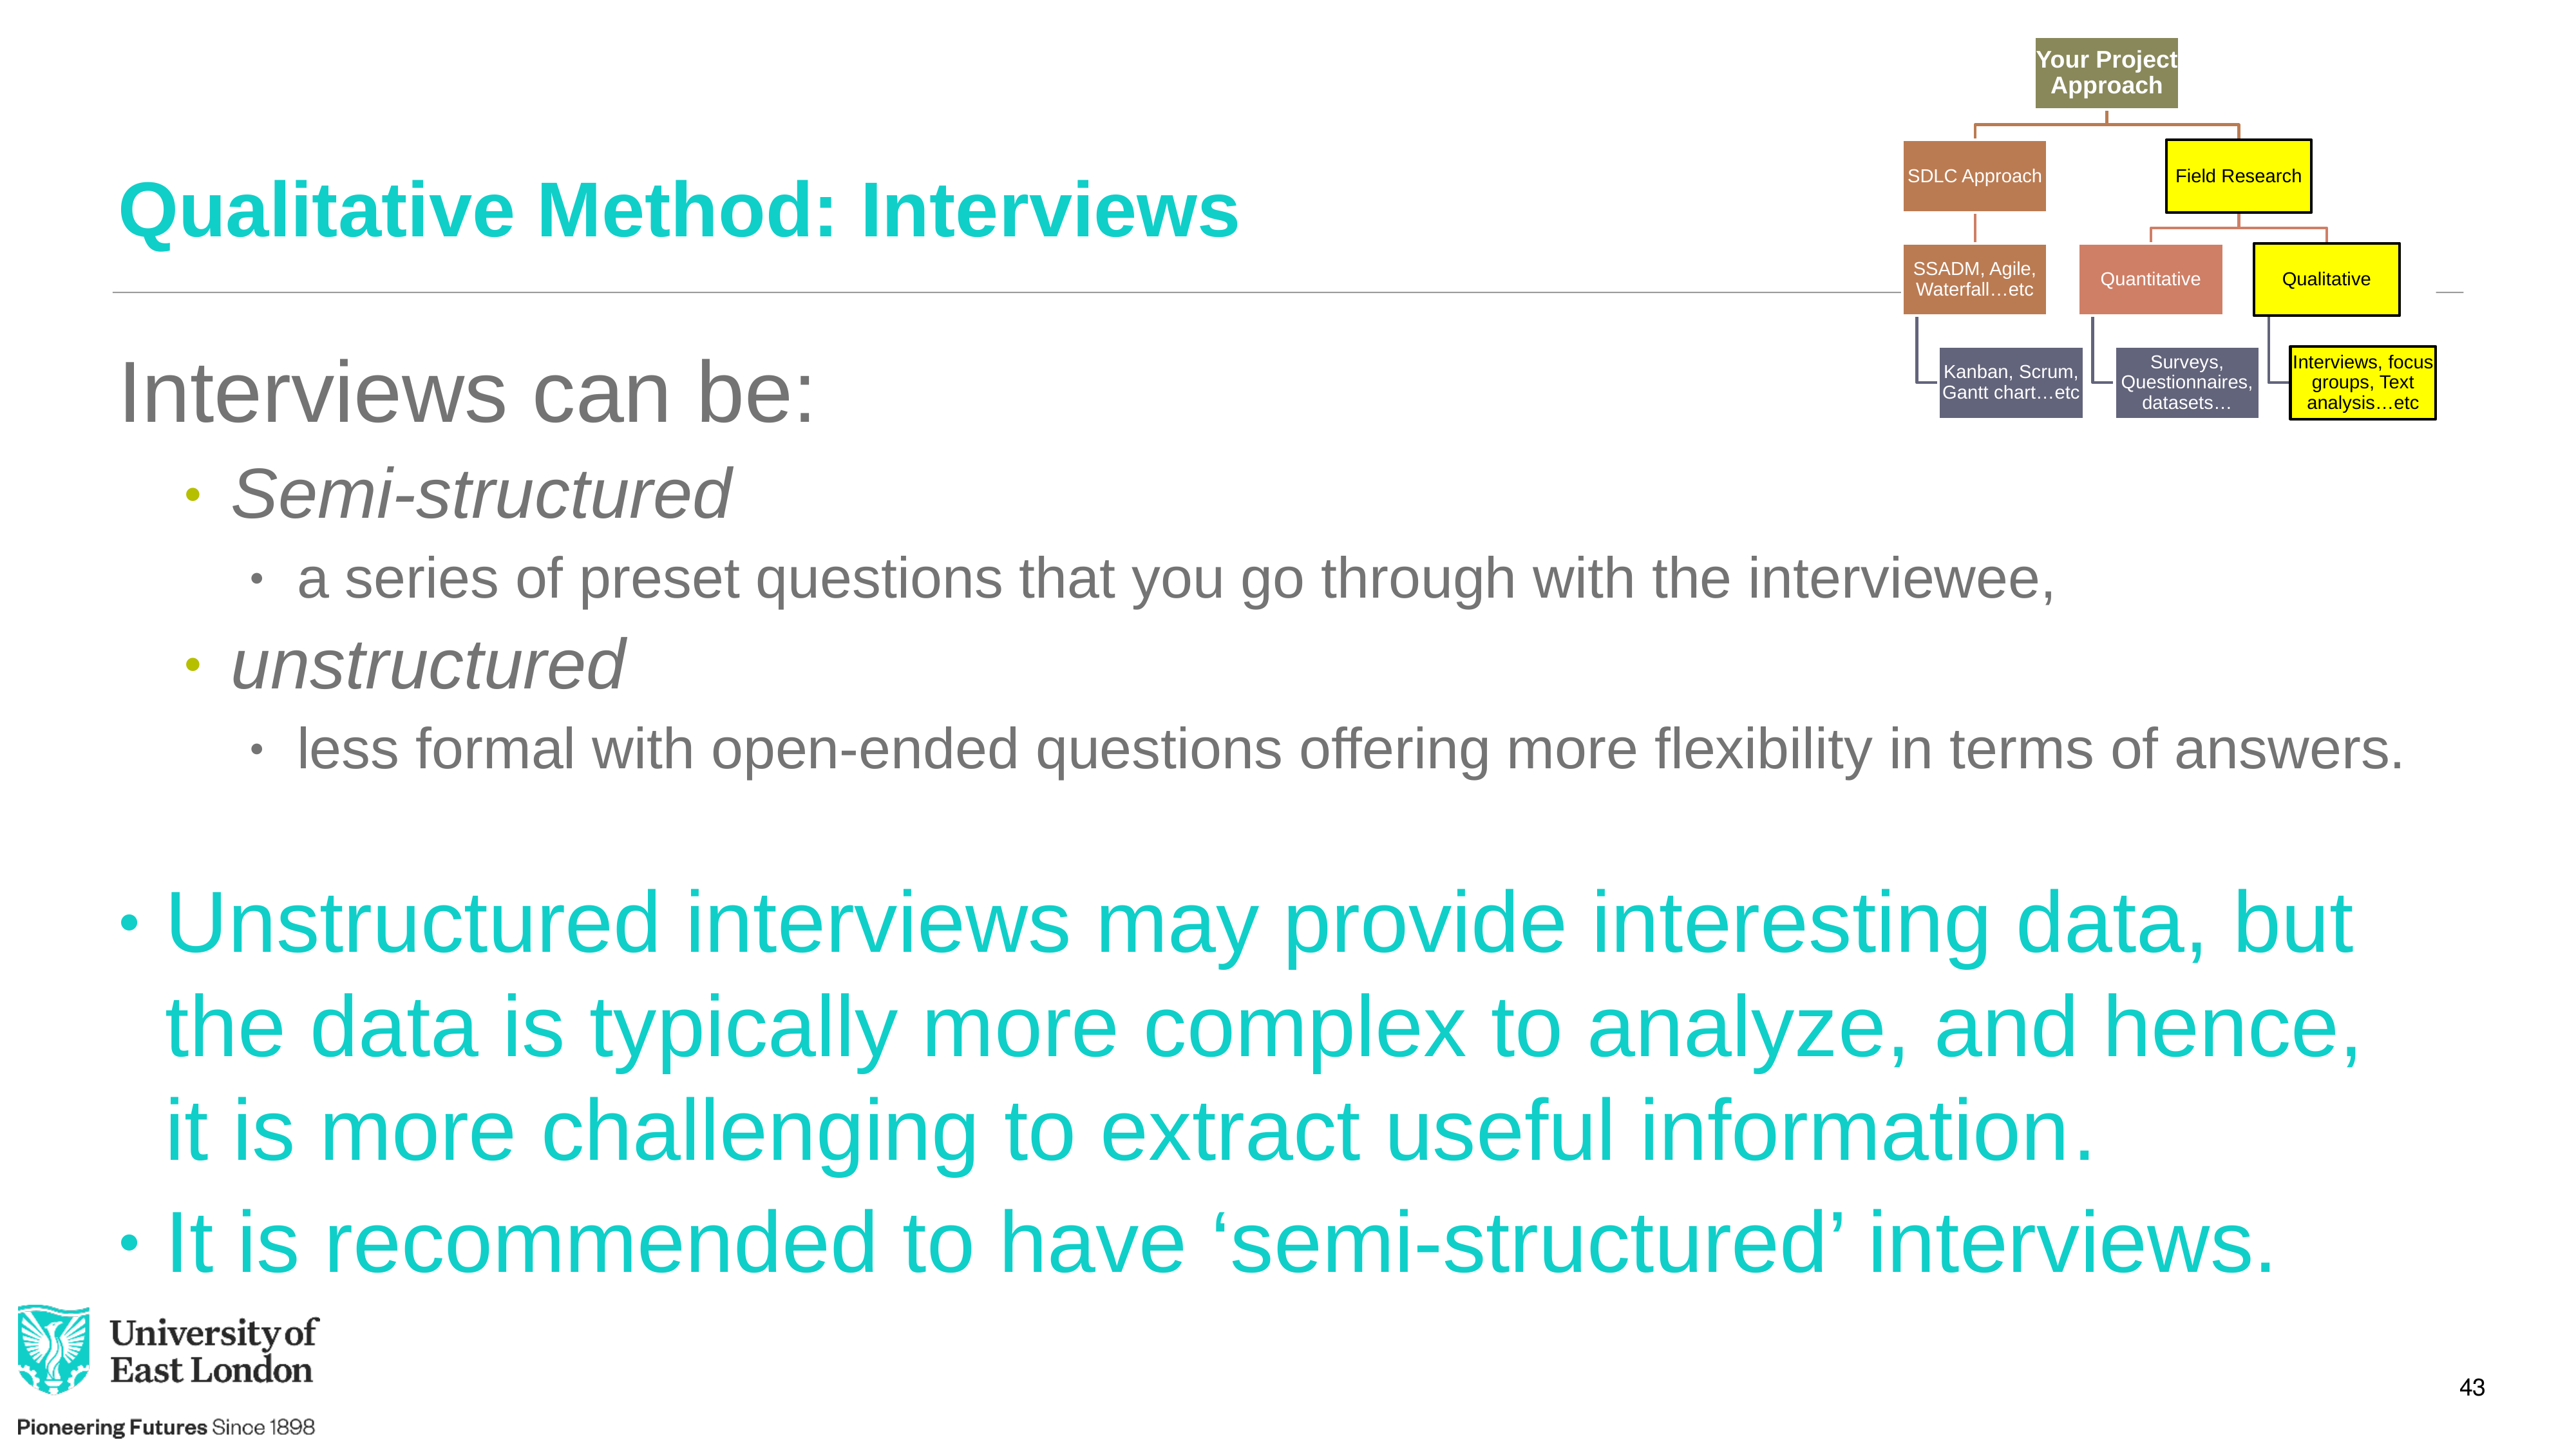

Your Project Approach
SDLC Approach
SSADM, Agile, Waterfall…etc
Kanban, Scrum, Gantt chart…etc
Field Research
Quantitative
Surveys, Questionnaires, datasets…
Qualitative
Interviews, focus groups, Text analysis…etc
# Qualitative Method: Interviews
Interviews can be:
Semi-structured
a series of preset questions that you go through with the interviewee,
unstructured
less formal with open-ended questions offering more flexibility in terms of answers.

Unstructured interviews may provide interesting data, but the data is typically more complex to analyze, and hence, it is more challenging to extract useful information.
It is recommended to have ‘semi-structured’ interviews.

43